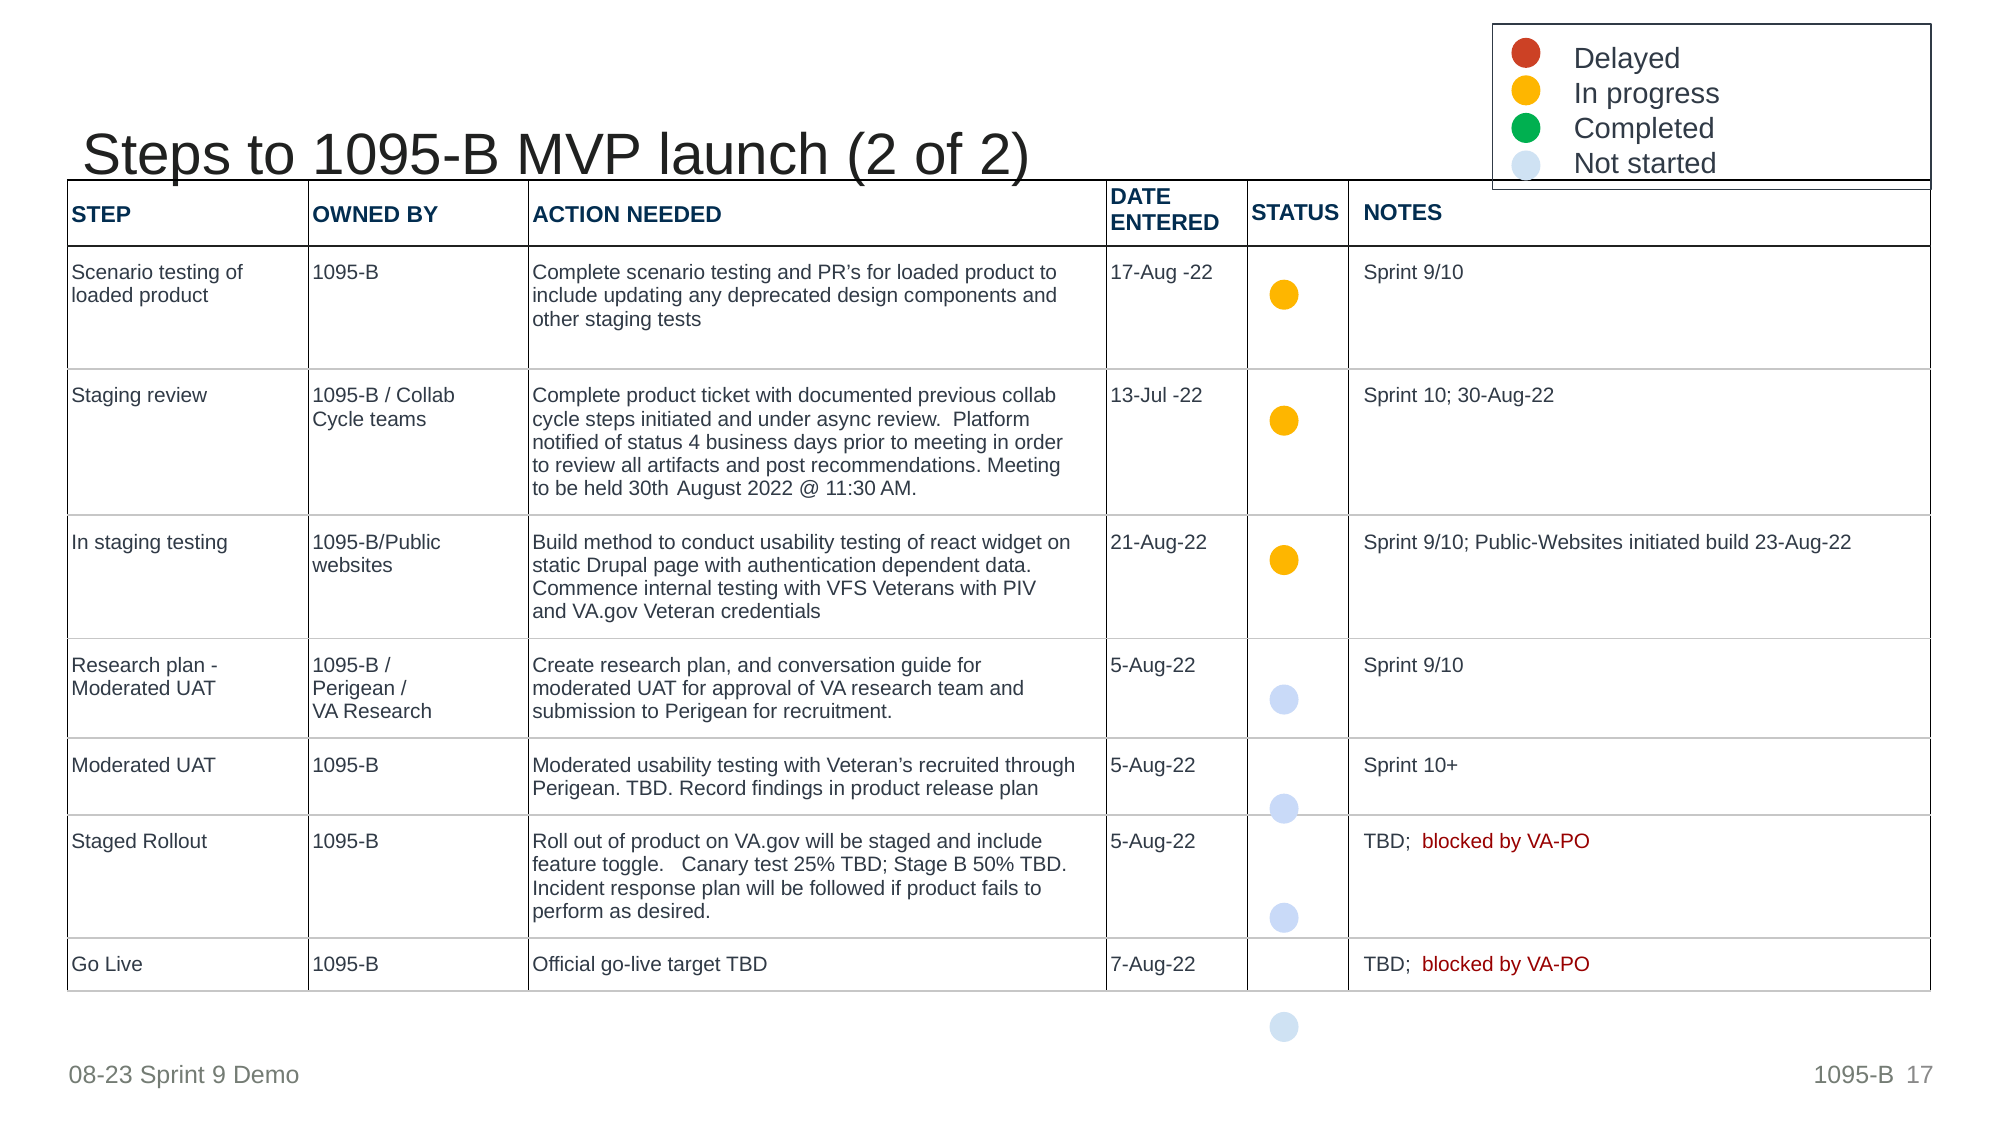

Delayed
In progress
Completed
Not started

# Steps to 1095-B MVP launch (2 of 2)

| STEP | OWNED BY | ACTION NEEDED | DATE ENTERED | STATUS | NOTES |
| --- | --- | --- | --- | --- | --- |
| Scenario testing of loaded product | 1095-B | Complete scenario testing and PR’s for loaded product to include updating any deprecated design components and other staging tests | 17-Aug -22 |  | Sprint 9/10 |
| Staging review | 1095-B / Collab Cycle teams | Complete product ticket with documented previous collab cycle steps initiated and under async review. Platform notified of status 4 business days prior to meeting in order to review all artifacts and post recommendations. Meeting to be held 30th August 2022 @ 11:30 AM. | 13-Jul -22 |  | Sprint 10; 30-Aug-22 |
| In staging testing | 1095-B/Public websites | Build method to conduct usability testing of react widget on static Drupal page with authentication dependent data. Commence internal testing with VFS Veterans with PIV and VA.gov Veteran credentials | 21-Aug-22 |  | Sprint 9/10; Public-Websites initiated build 23-Aug-22 |
| Research plan - Moderated UAT | 1095-B / Perigean / VA Research | Create research plan, and conversation guide for moderated UAT for approval of VA research team and submission to Perigean for recruitment. | 5-Aug-22 |  | Sprint 9/10 |
| Moderated UAT | 1095-B | Moderated usability testing with Veteran’s recruited through Perigean. TBD. Record findings in product release plan | 5-Aug-22 |  | Sprint 10+ |
| Staged Rollout | 1095-B | Roll out of product on VA.gov will be staged and include feature toggle. Canary test 25% TBD; Stage B 50% TBD. Incident response plan will be followed if product fails to perform as desired. | 5-Aug-22 |  | TBD; blocked by VA-PO |
| Go Live | 1095-B | Official go-live target TBD | 7-Aug-22 |  | TBD; blocked by VA-PO |

17
08-23 Sprint 9 Demo
1095-B